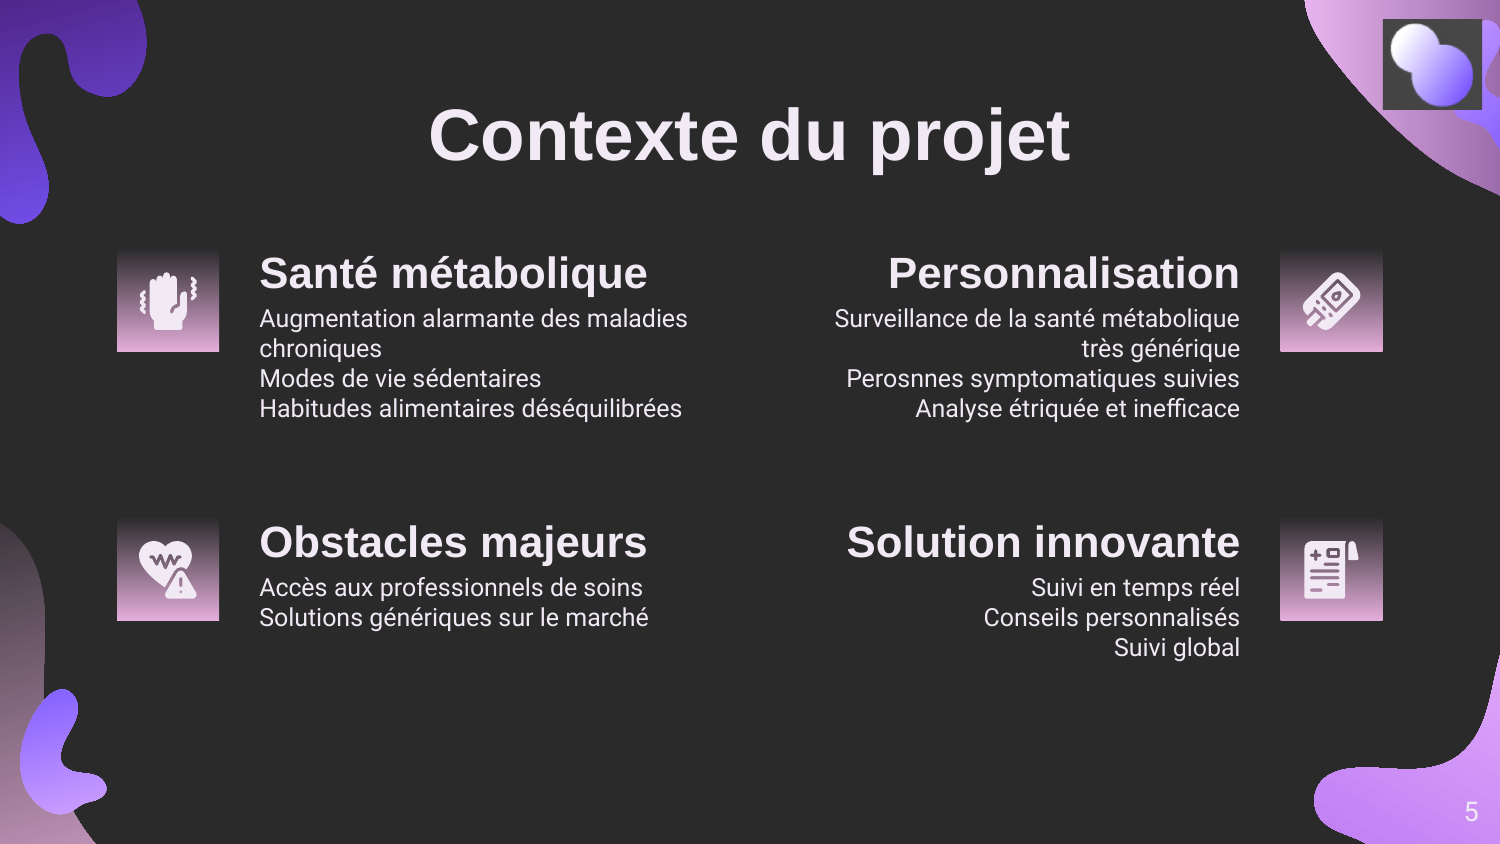

# Contexte du projet

Santé métabolique
Personnalisation

Surveillance de la santé métabolique très générique
Perosnnes symptomatiques suivies
Analyse étriquée et inefficace
Augmentation alarmante des maladies chroniques
Modes de vie sédentaires
Habitudes alimentaires déséquilibrées

Obstacles majeurs
Solution innovante

Accès aux professionnels de soins
Solutions génériques sur le marché
Suivi en temps réel
Conseils personnalisés
Suivi global
5